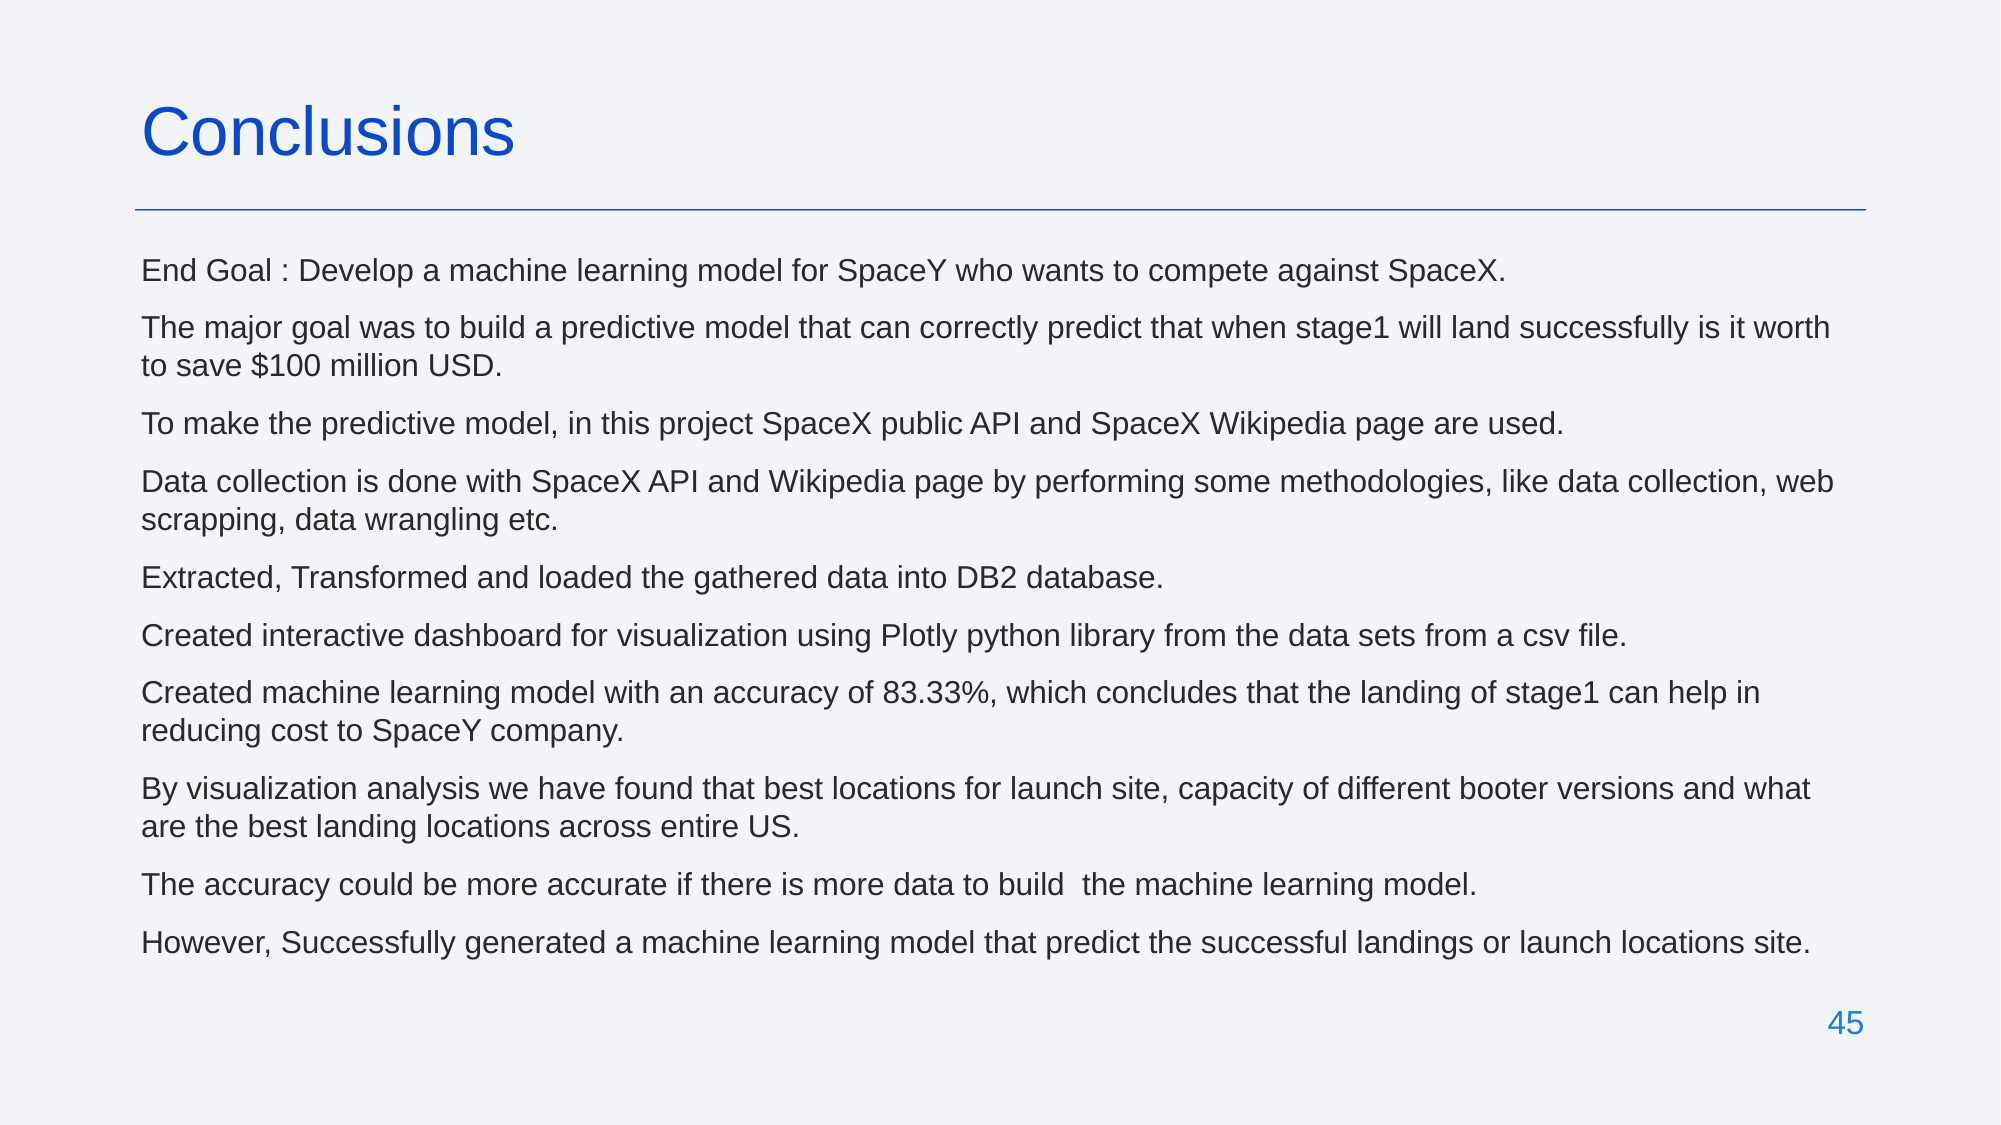

Conclusions
End Goal : Develop a machine learning model for SpaceY who wants to compete against SpaceX.
The major goal was to build a predictive model that can correctly predict that when stage1 will land successfully is it worth to save $100 million USD.
To make the predictive model, in this project SpaceX public API and SpaceX Wikipedia page are used.
Data collection is done with SpaceX API and Wikipedia page by performing some methodologies, like data collection, web scrapping, data wrangling etc.
Extracted, Transformed and loaded the gathered data into DB2 database.
Created interactive dashboard for visualization using Plotly python library from the data sets from a csv file.
Created machine learning model with an accuracy of 83.33%, which concludes that the landing of stage1 can help in reducing cost to SpaceY company.
By visualization analysis we have found that best locations for launch site, capacity of different booter versions and what are the best landing locations across entire US.
The accuracy could be more accurate if there is more data to build  the machine learning model.
However, Successfully generated a machine learning model that predict the successful landings or launch locations site.
45